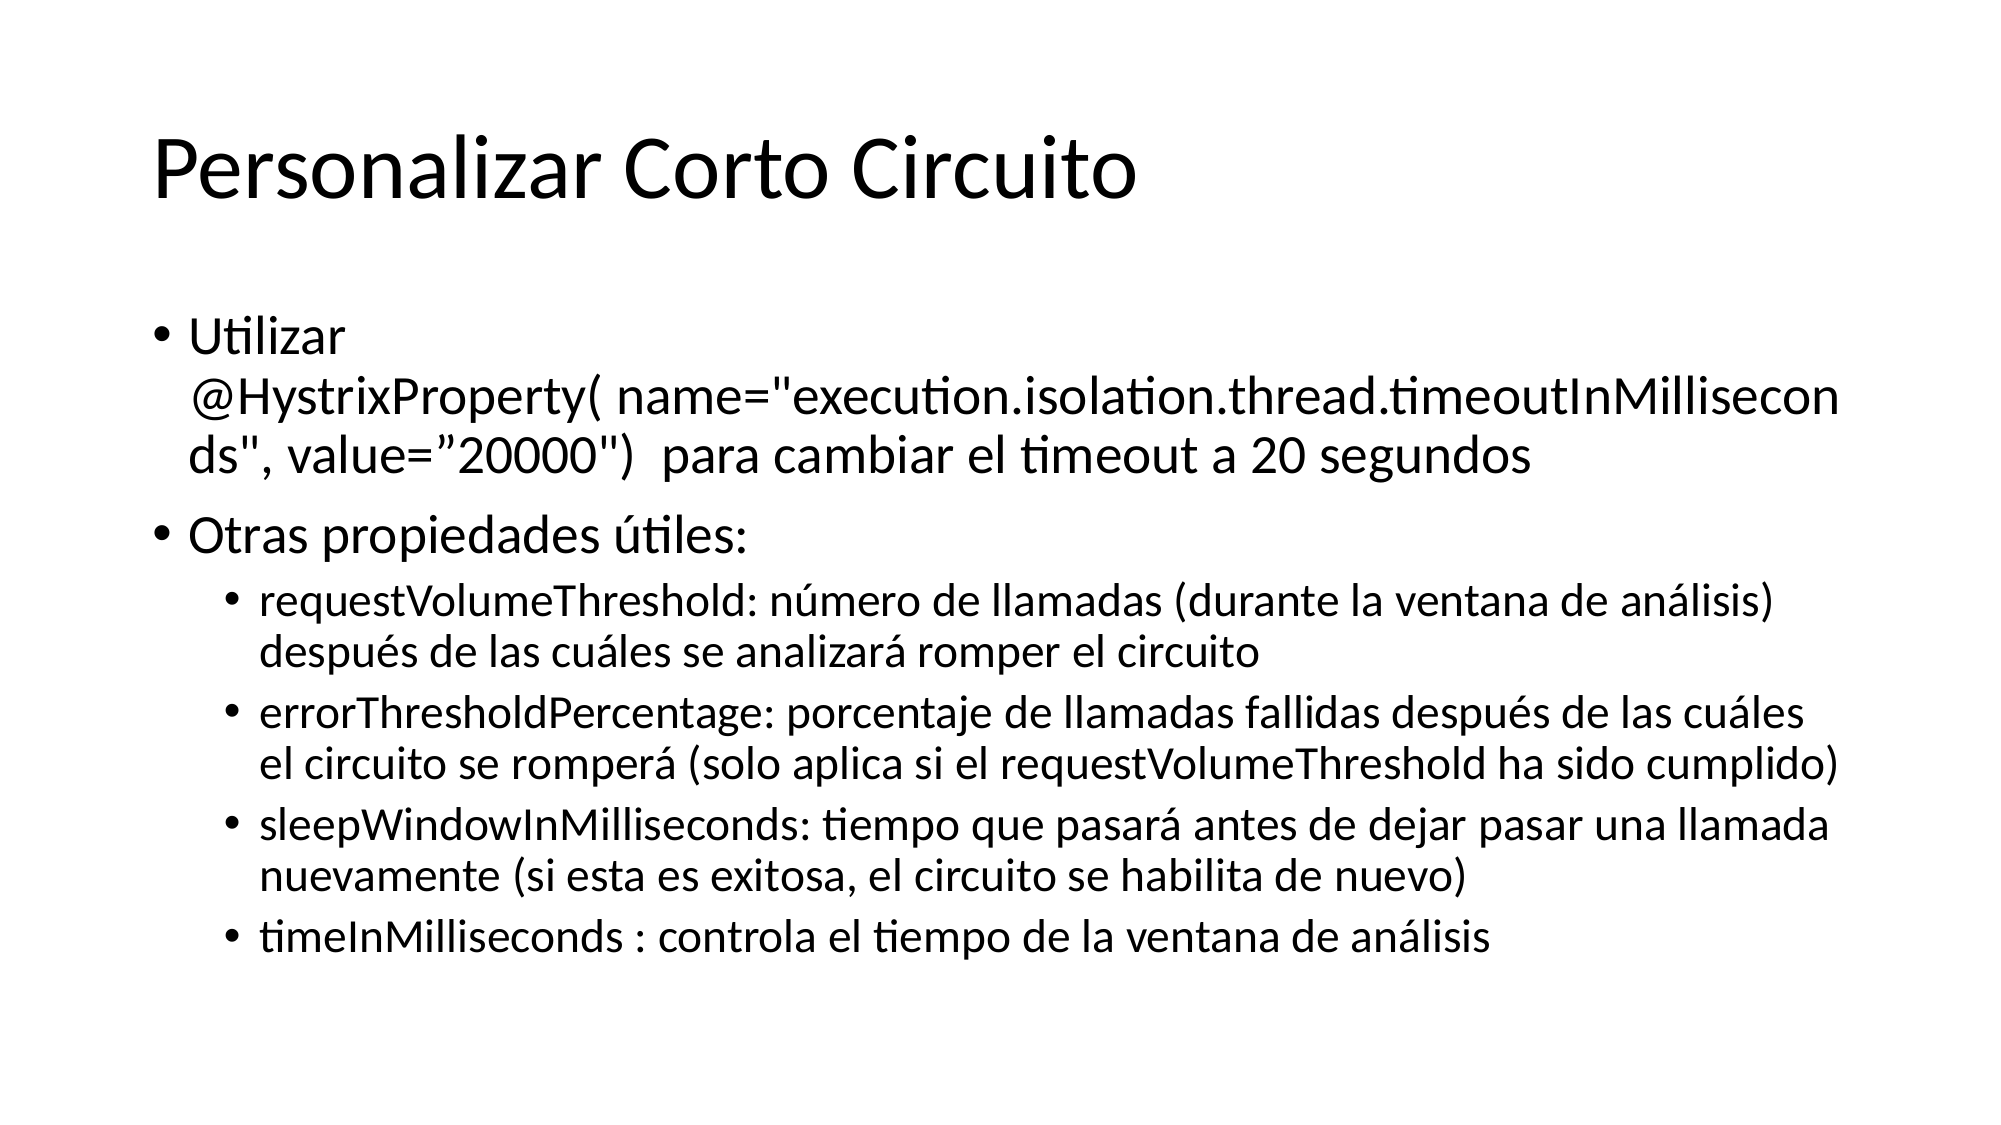

# Personalizar Corto Circuito
Utilizar @HystrixProperty( name="execution.isolation.thread.timeoutInMilliseconds", value=”20000")  para cambiar el timeout a 20 segundos
Otras propiedades útiles:
requestVolumeThreshold: número de llamadas (durante la ventana de análisis) después de las cuáles se analizará romper el circuito
errorThresholdPercentage: porcentaje de llamadas fallidas después de las cuáles el circuito se romperá (solo aplica si el requestVolumeThreshold ha sido cumplido)
sleepWindowInMilliseconds: tiempo que pasará antes de dejar pasar una llamada nuevamente (si esta es exitosa, el circuito se habilita de nuevo)
timeInMilliseconds : controla el tiempo de la ventana de análisis